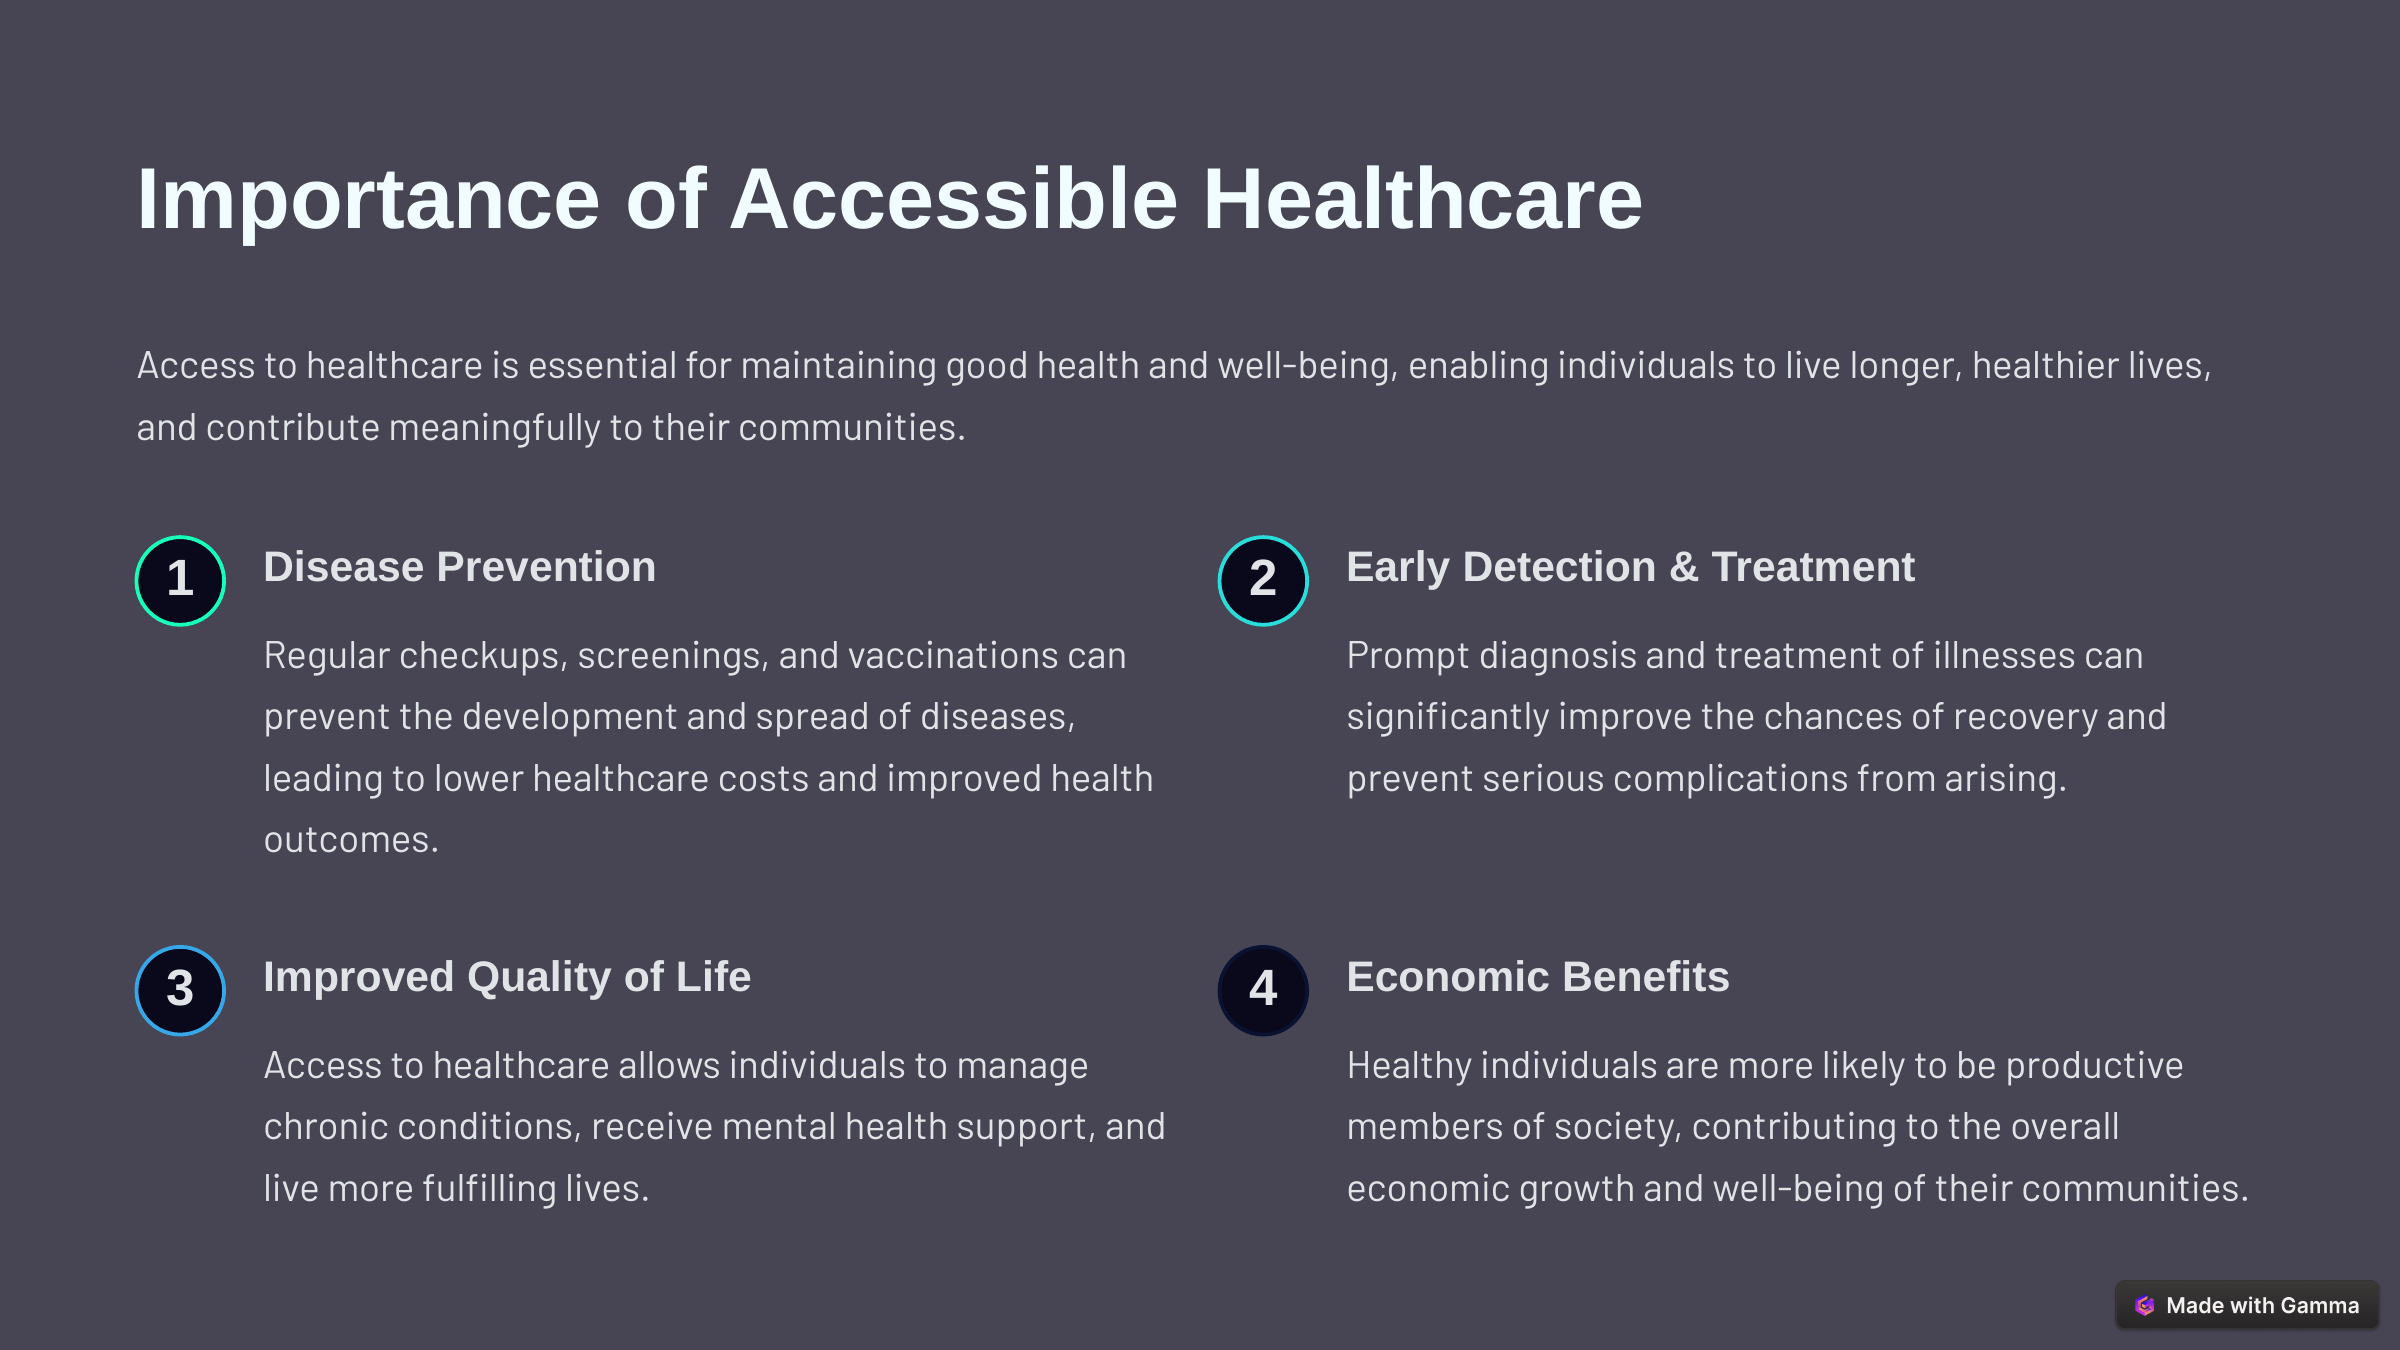

Importance of Accessible Healthcare
Access to healthcare is essential for maintaining good health and well-being, enabling individuals to live longer, healthier lives, and contribute meaningfully to their communities.

Disease Prevention

Early Detection & Treatment
1
2
Regular checkups, screenings, and vaccinations can prevent the development and spread of diseases, leading to lower healthcare costs and improved health outcomes.
Prompt diagnosis and treatment of illnesses can significantly improve the chances of recovery and prevent serious complications from arising.

Improved Quality of Life

Economic Benefits
3
4
Access to healthcare allows individuals to manage chronic conditions, receive mental health support, and live more fulfilling lives.
Healthy individuals are more likely to be productive members of society, contributing to the overall economic growth and well-being of their communities.